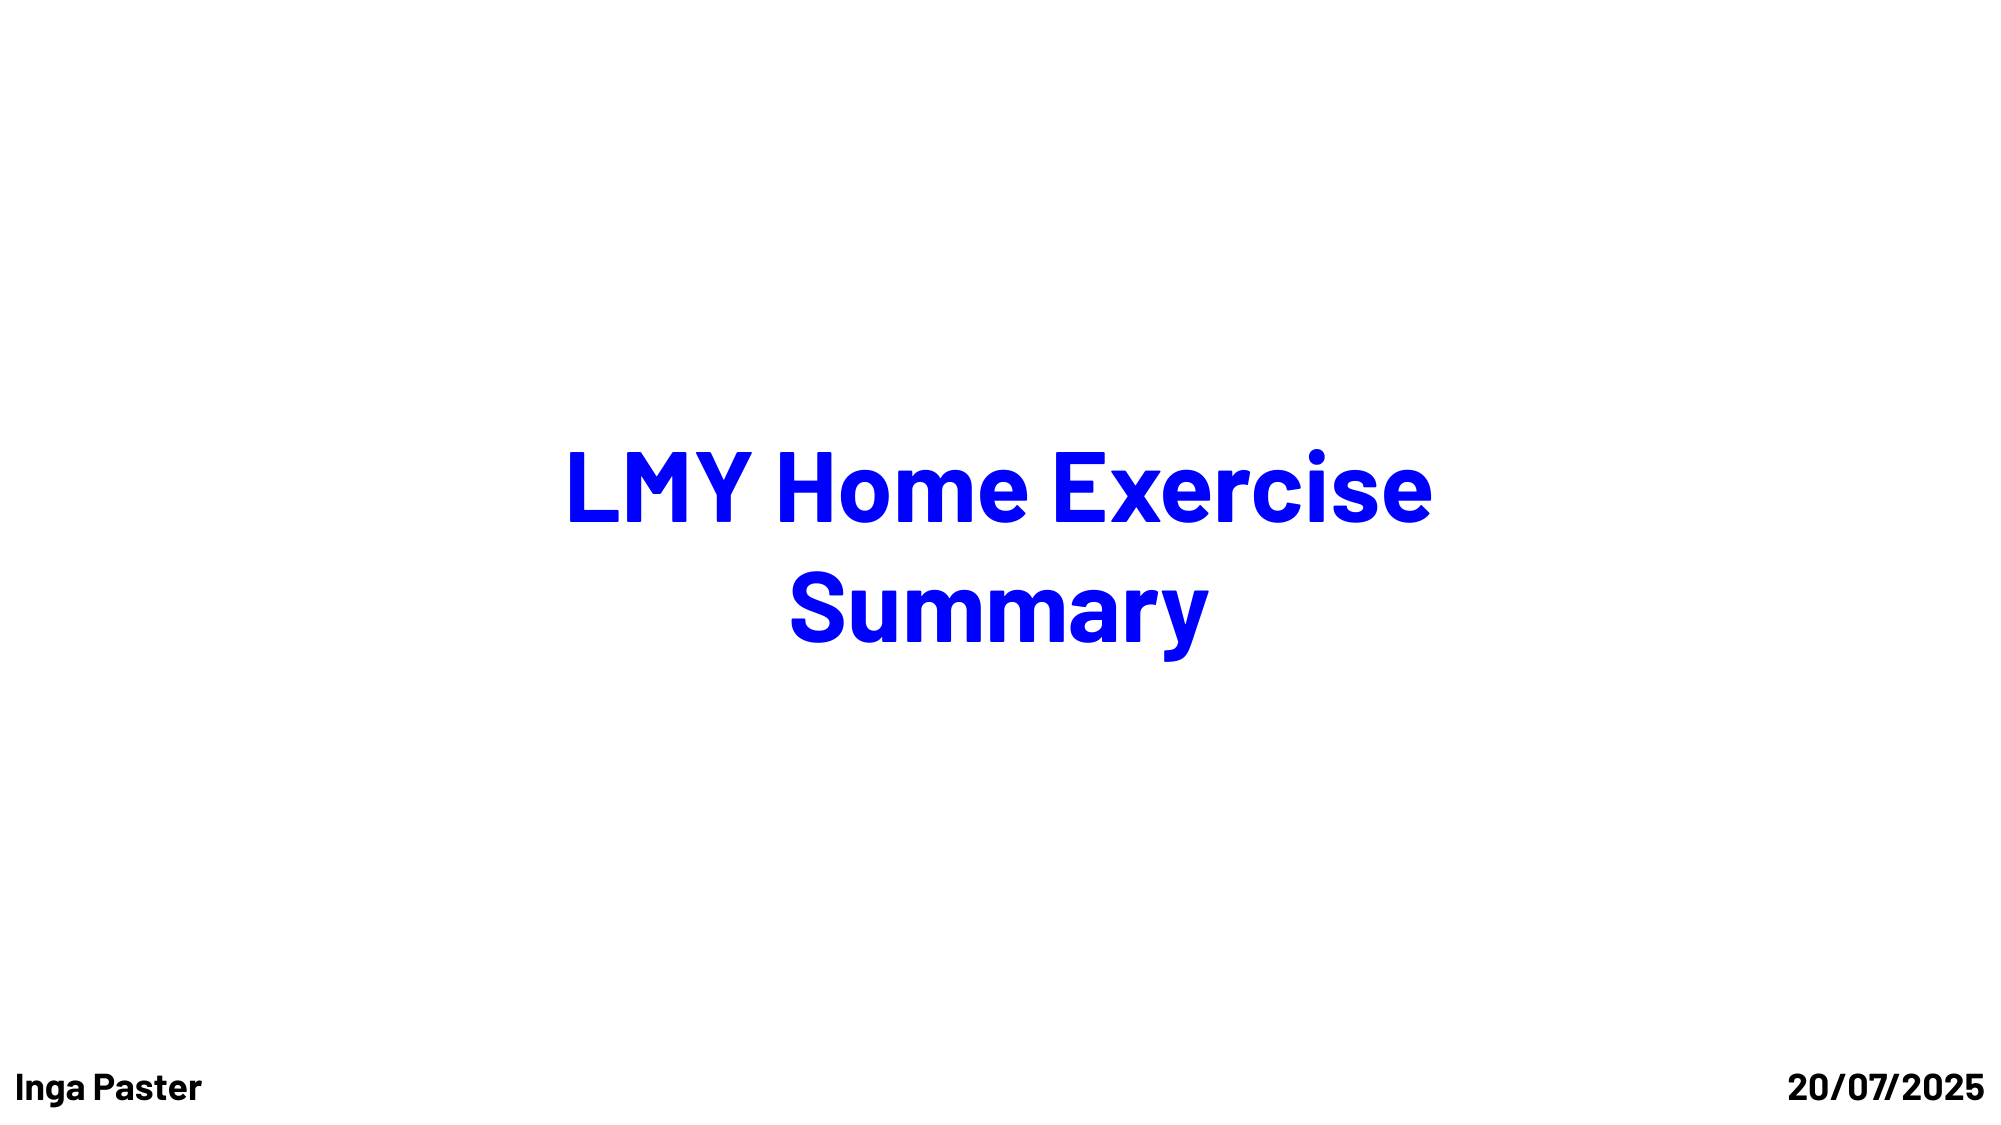

LMY Home Exercise
Summary
Inga Paster
20/07/2025